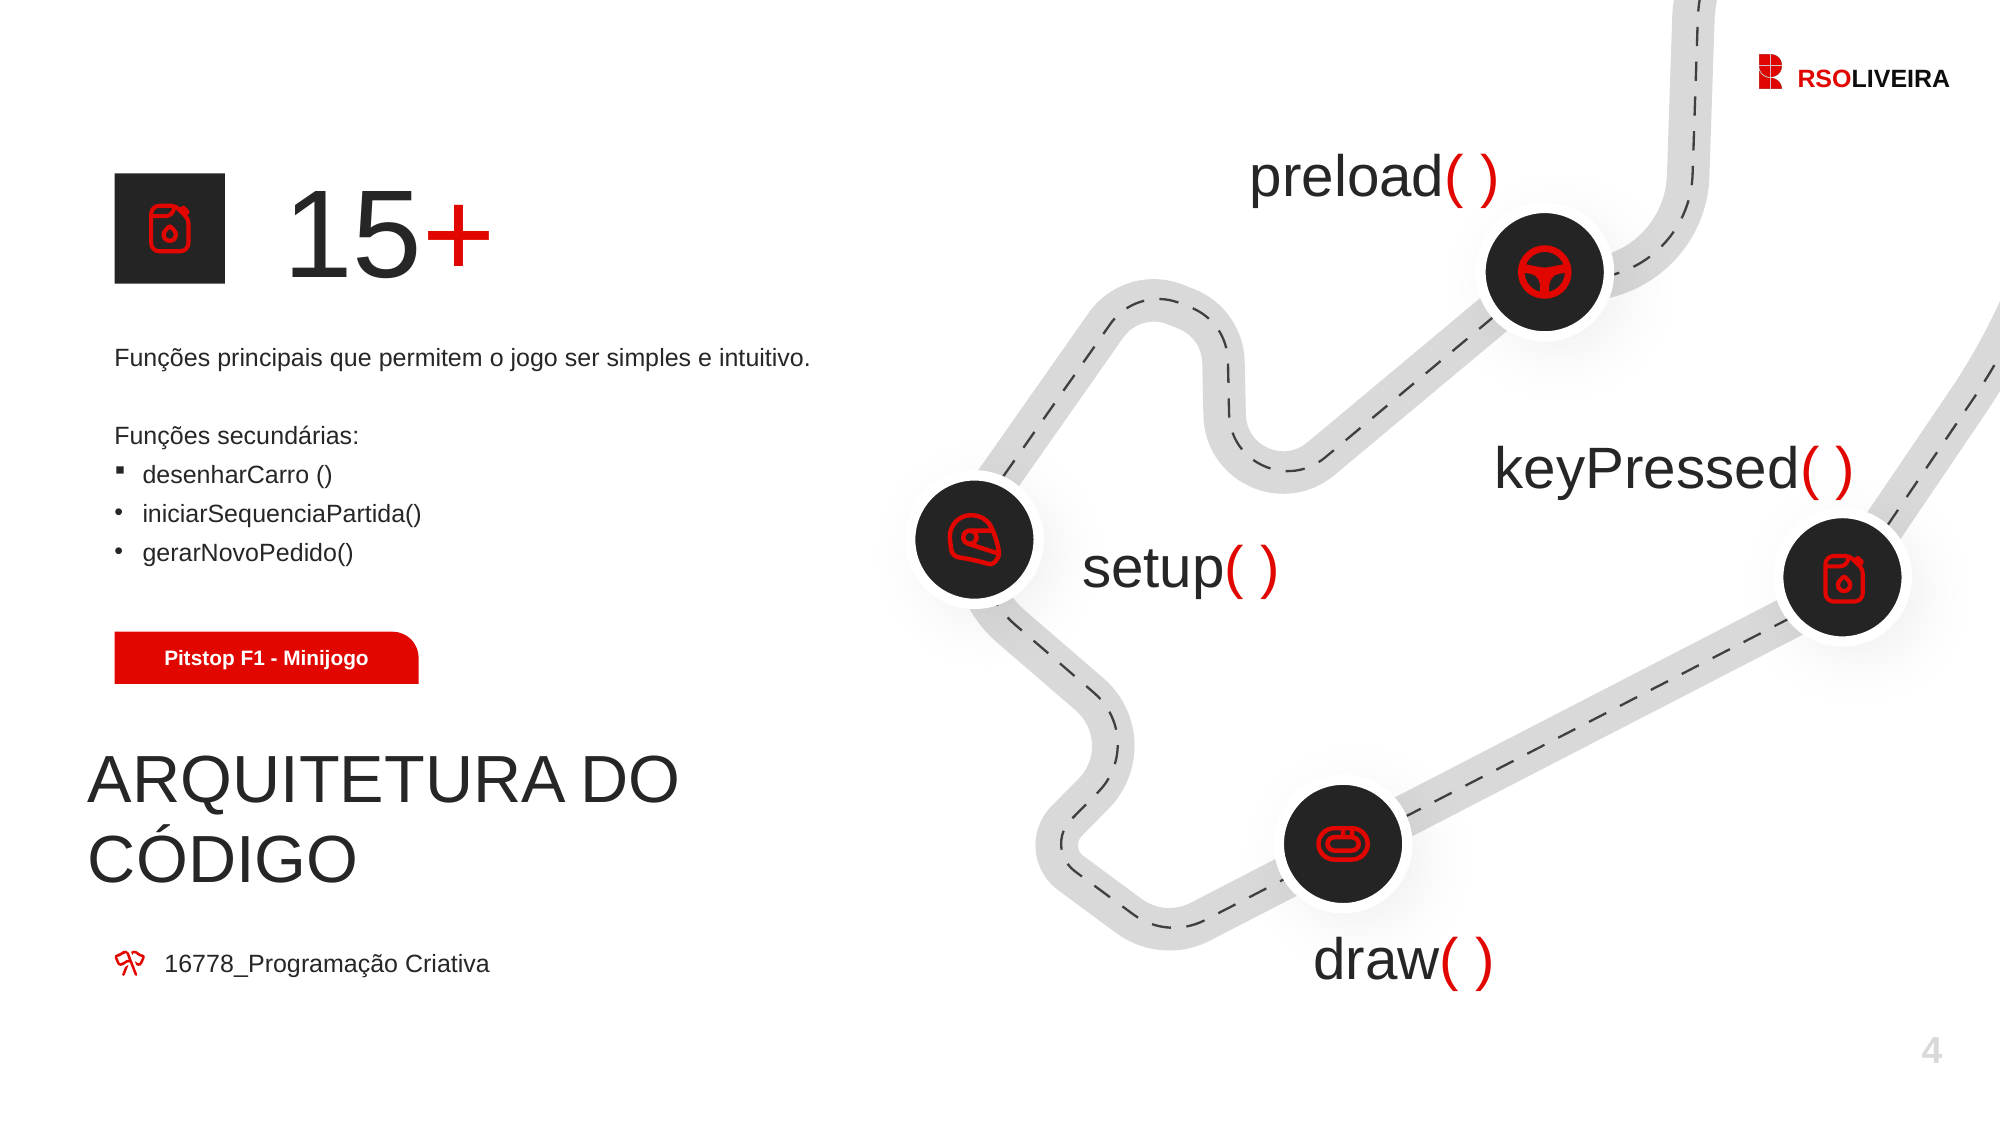

preload( )
15+

Funções principais que permitem o jogo ser simples e intuitivo.
Funções secundárias:
desenharCarro ()
iniciarSequenciaPartida()
gerarNovoPedido()
keyPressed( )

setup( )

Pitstop F1 - Minijogo
ARQUITETURA DO
CÓDIGO
draw( )
16778_Programação Criativa